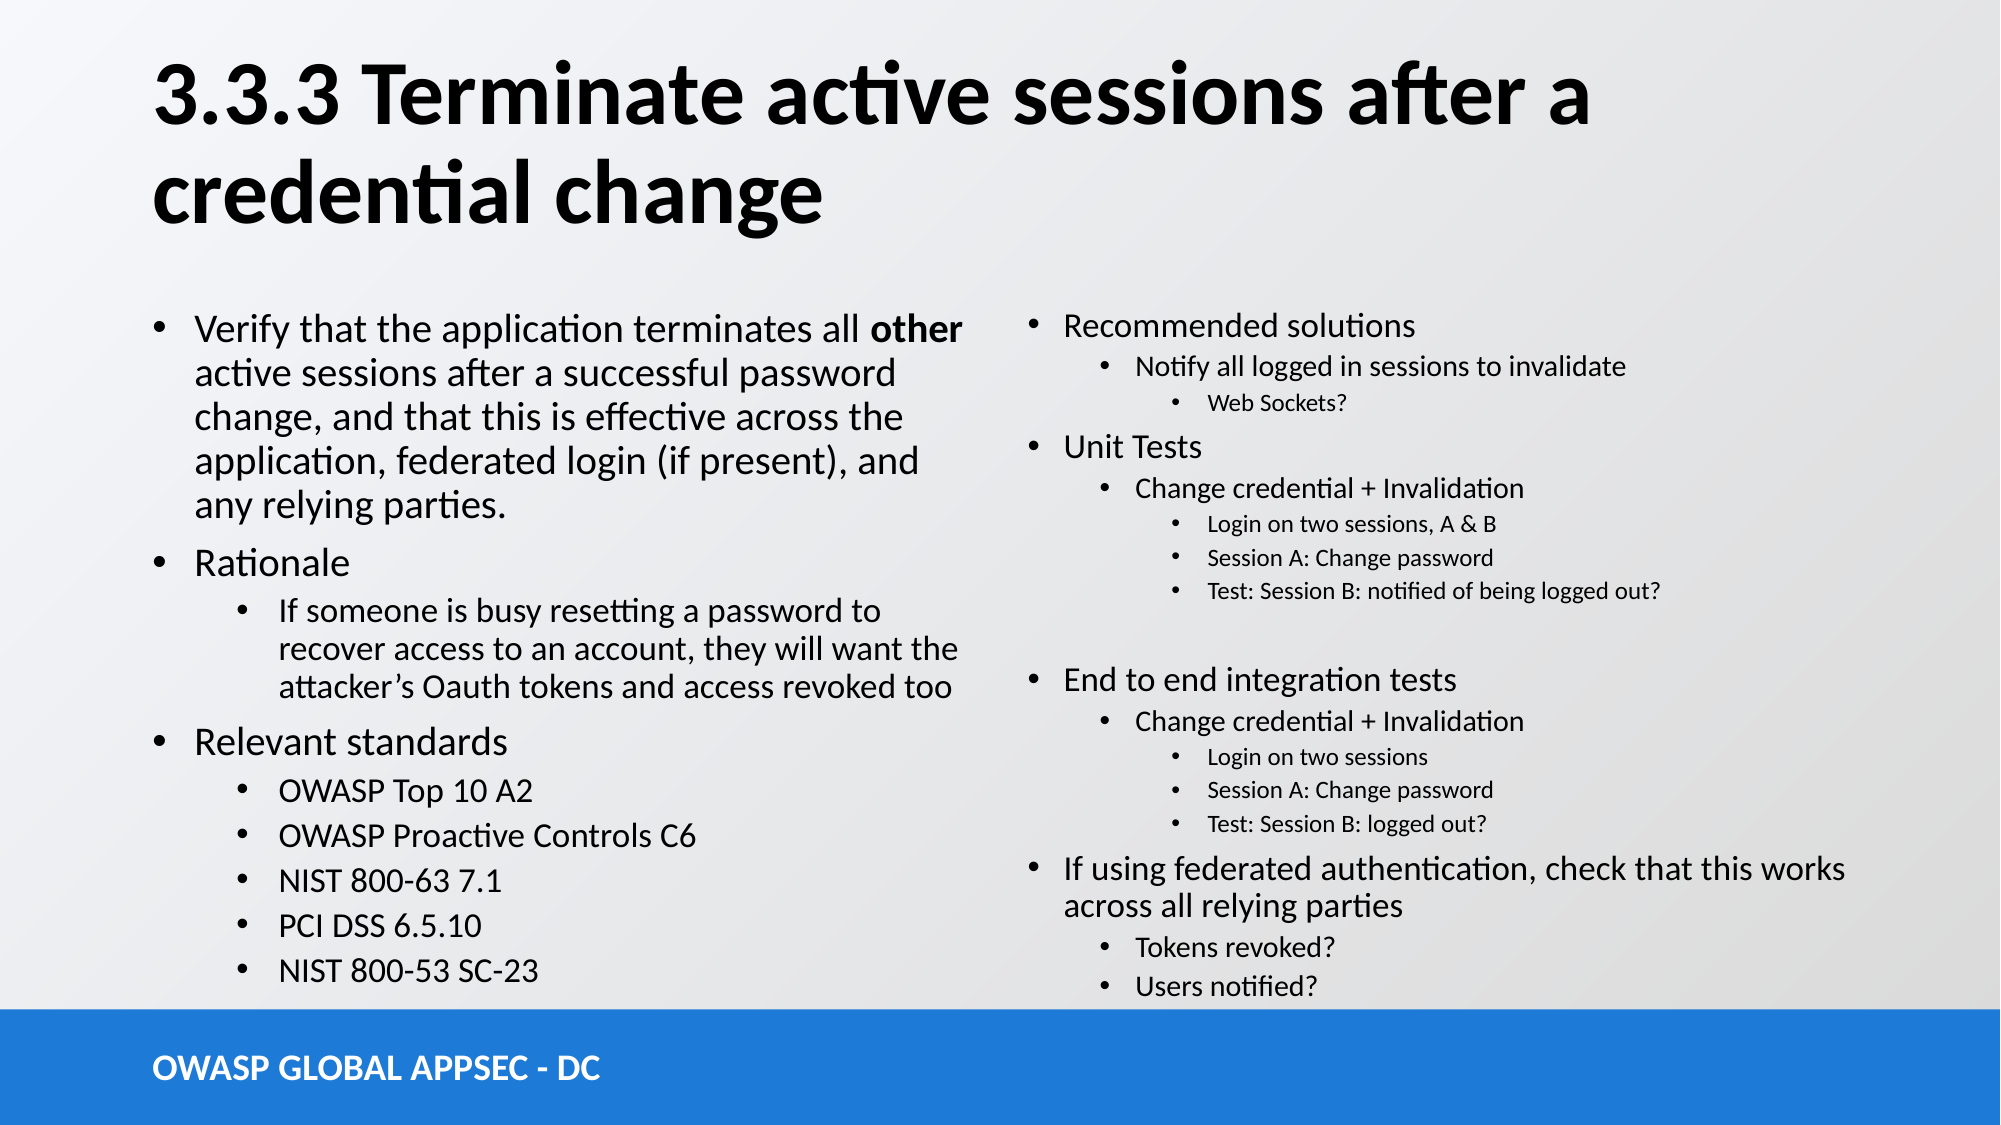

# 3.3.3 Terminate active sessions after a credential change
Verify that the application terminates all other active sessions after a successful password change, and that this is effective across the application, federated login (if present), and any relying parties.
Rationale
If someone is busy resetting a password to recover access to an account, they will want the attacker’s Oauth tokens and access revoked too
Relevant standards
OWASP Top 10 A2
OWASP Proactive Controls C6
NIST 800-63 7.1
PCI DSS 6.5.10
NIST 800-53 SC-23

Recommended solutions
Notify all logged in sessions to invalidate
Web Sockets?
Unit Tests
Change credential + Invalidation
Login on two sessions, A & B
Session A: Change password
Test: Session B: notified of being logged out?

End to end integration tests
Change credential + Invalidation
Login on two sessions
Session A: Change password
Test: Session B: logged out?
If using federated authentication, check that this works across all relying parties
Tokens revoked?
Users notified?